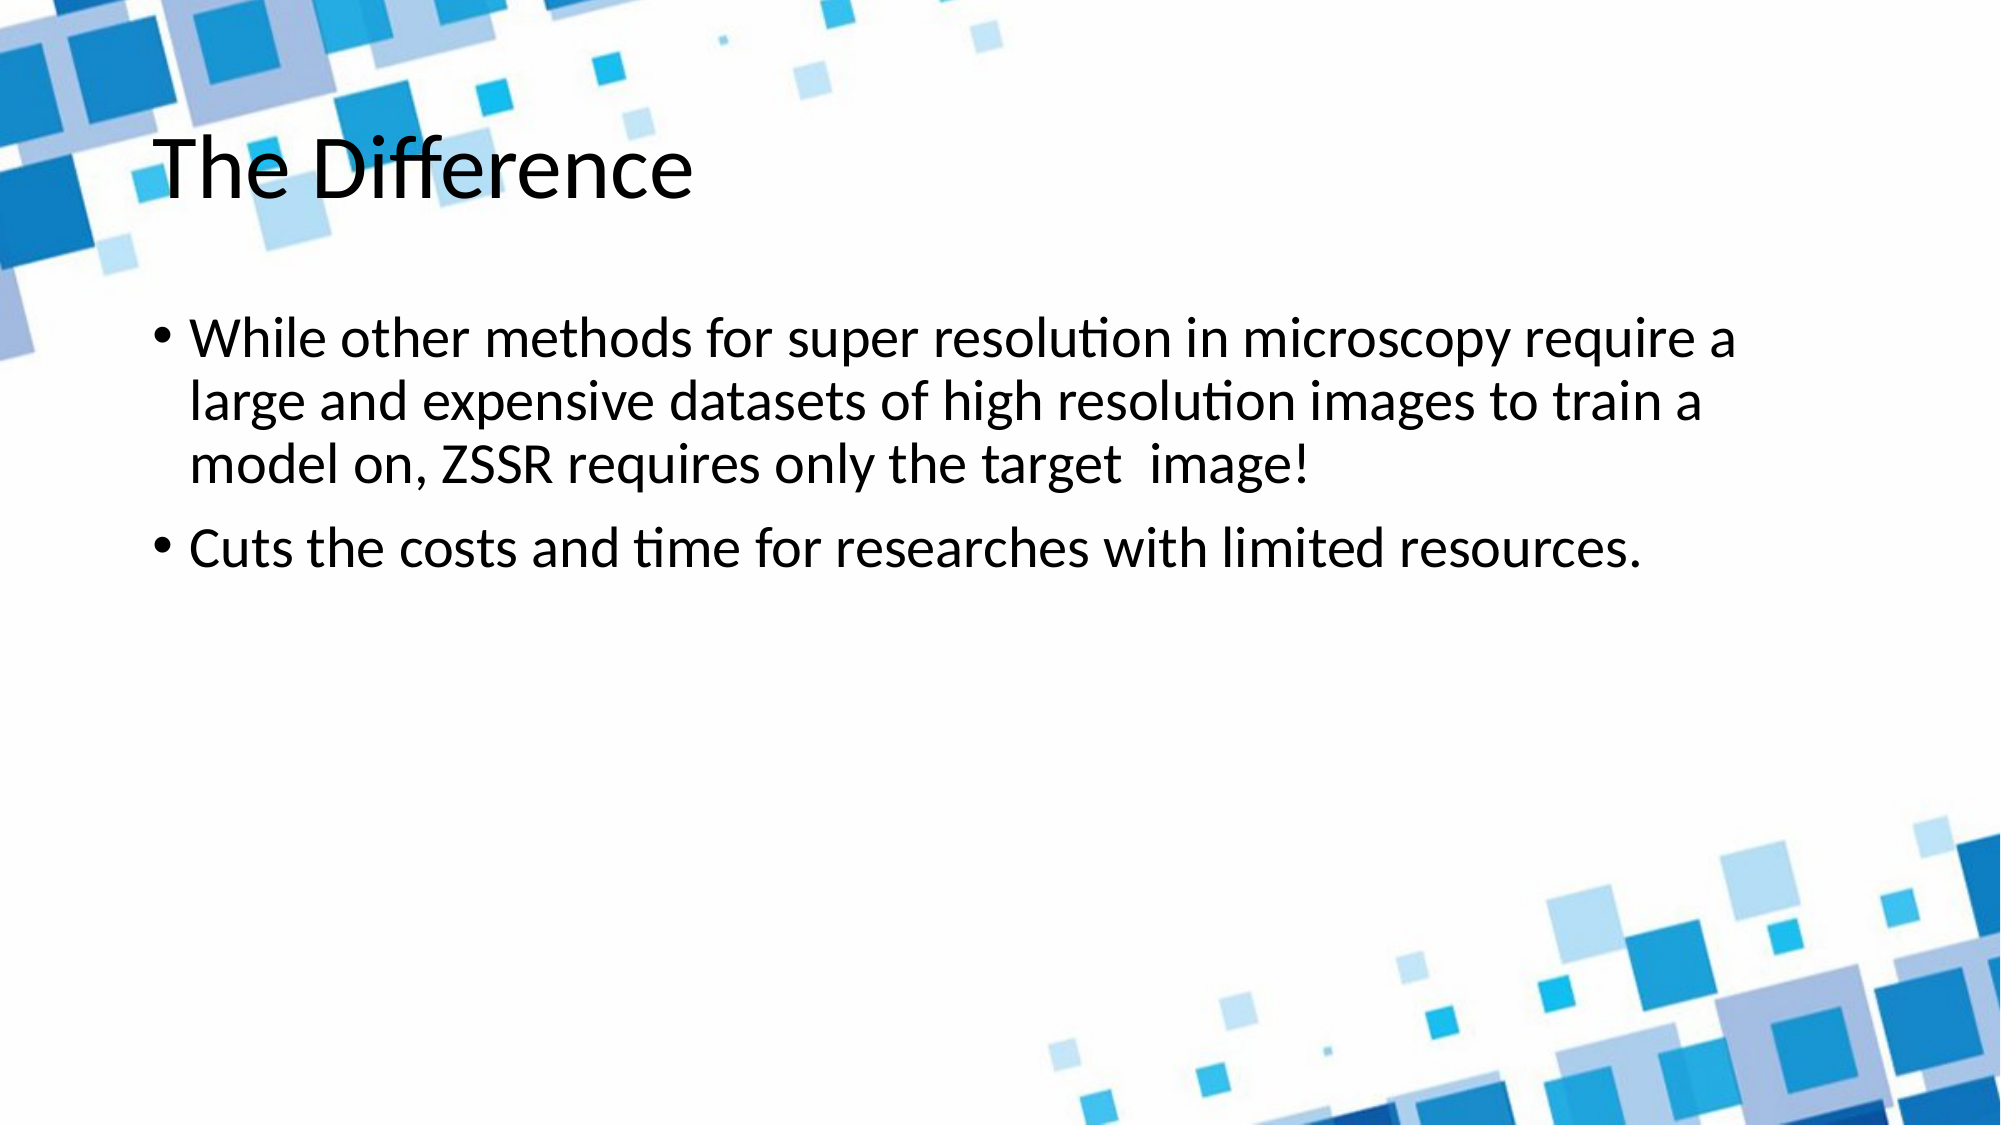

# The Difference
While other methods for super resolution in microscopy require a large and expensive datasets of high resolution images to train a model on, ZSSR requires only the target  image!
Cuts the costs and time for researches with limited resources.